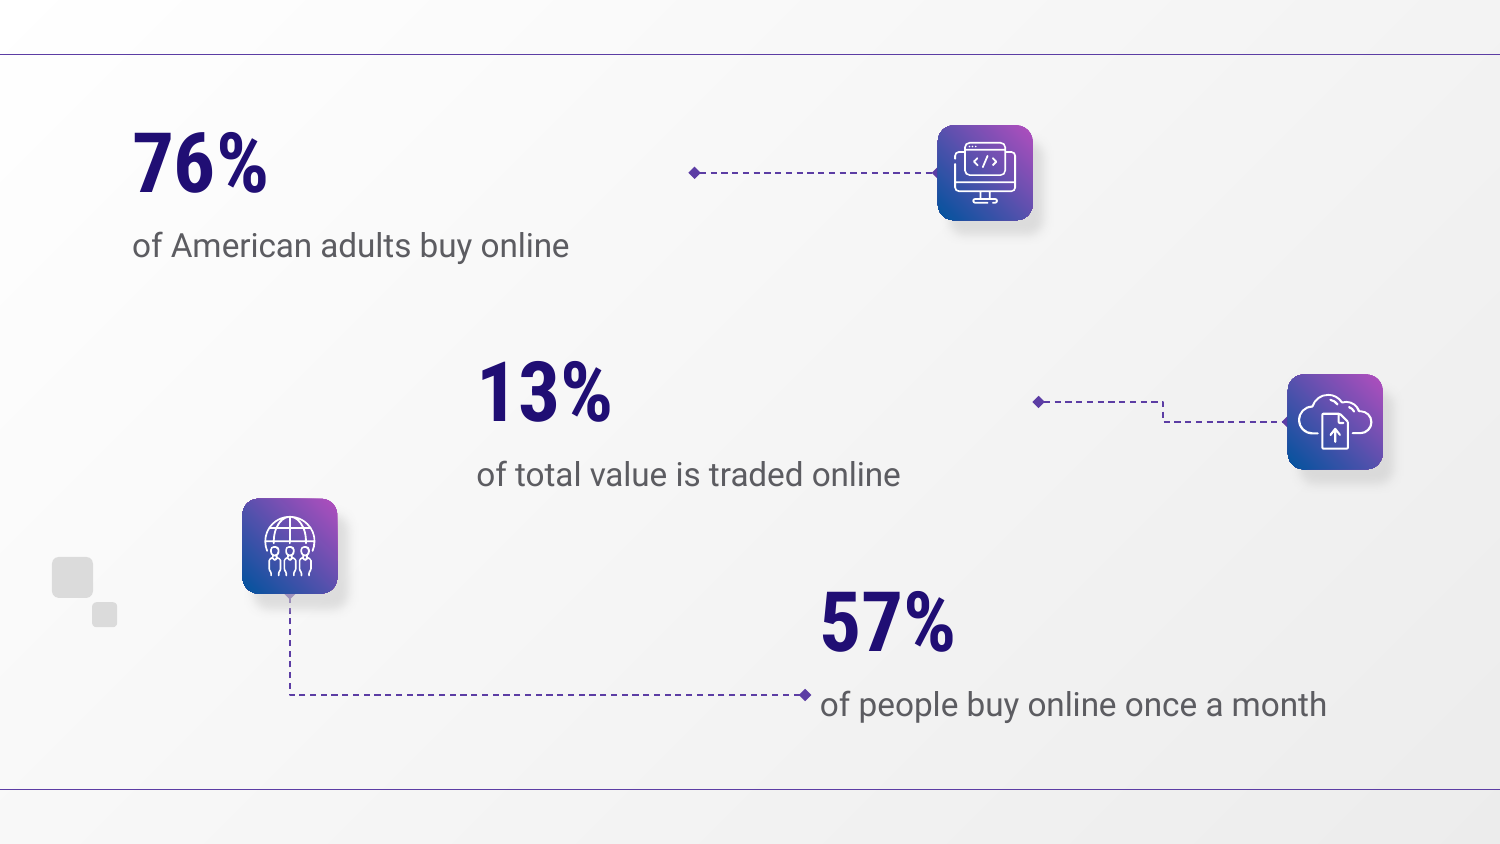

# 76%

of American adults buy online
13%

of total value is traded online

57%
of people buy online once a month